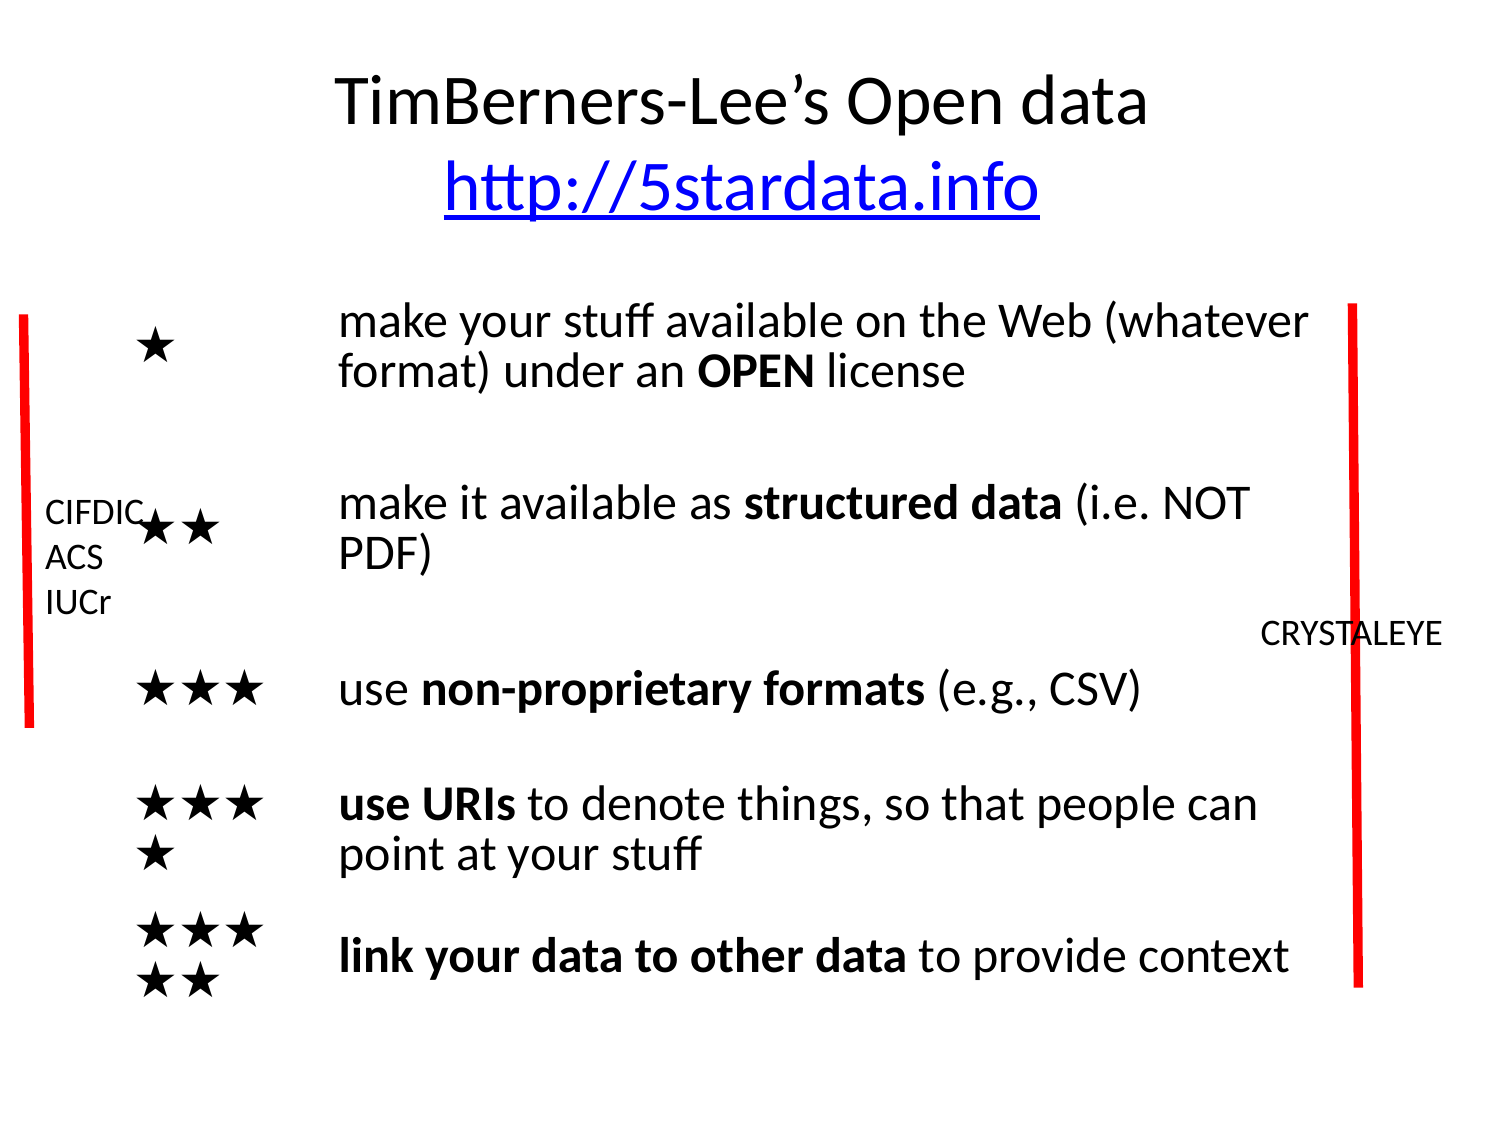

# TimBerners-Lee’s Open data http://5stardata.info
| ★ | make your stuff available on the Web (whatever format) under an OPEN license |  |
| --- | --- | --- |
| ★★ | make it available as structured data (i.e. NOT PDF) |  |
| ★★★ | use non-proprietary formats (e.g., CSV) |  |
| ★★★★ | use URIs to denote things, so that people can point at your stuff |  |
| ★★★★★ | link your data to other data to provide context |  |
CIFDIC
ACS
IUCr
CRYSTALEYE